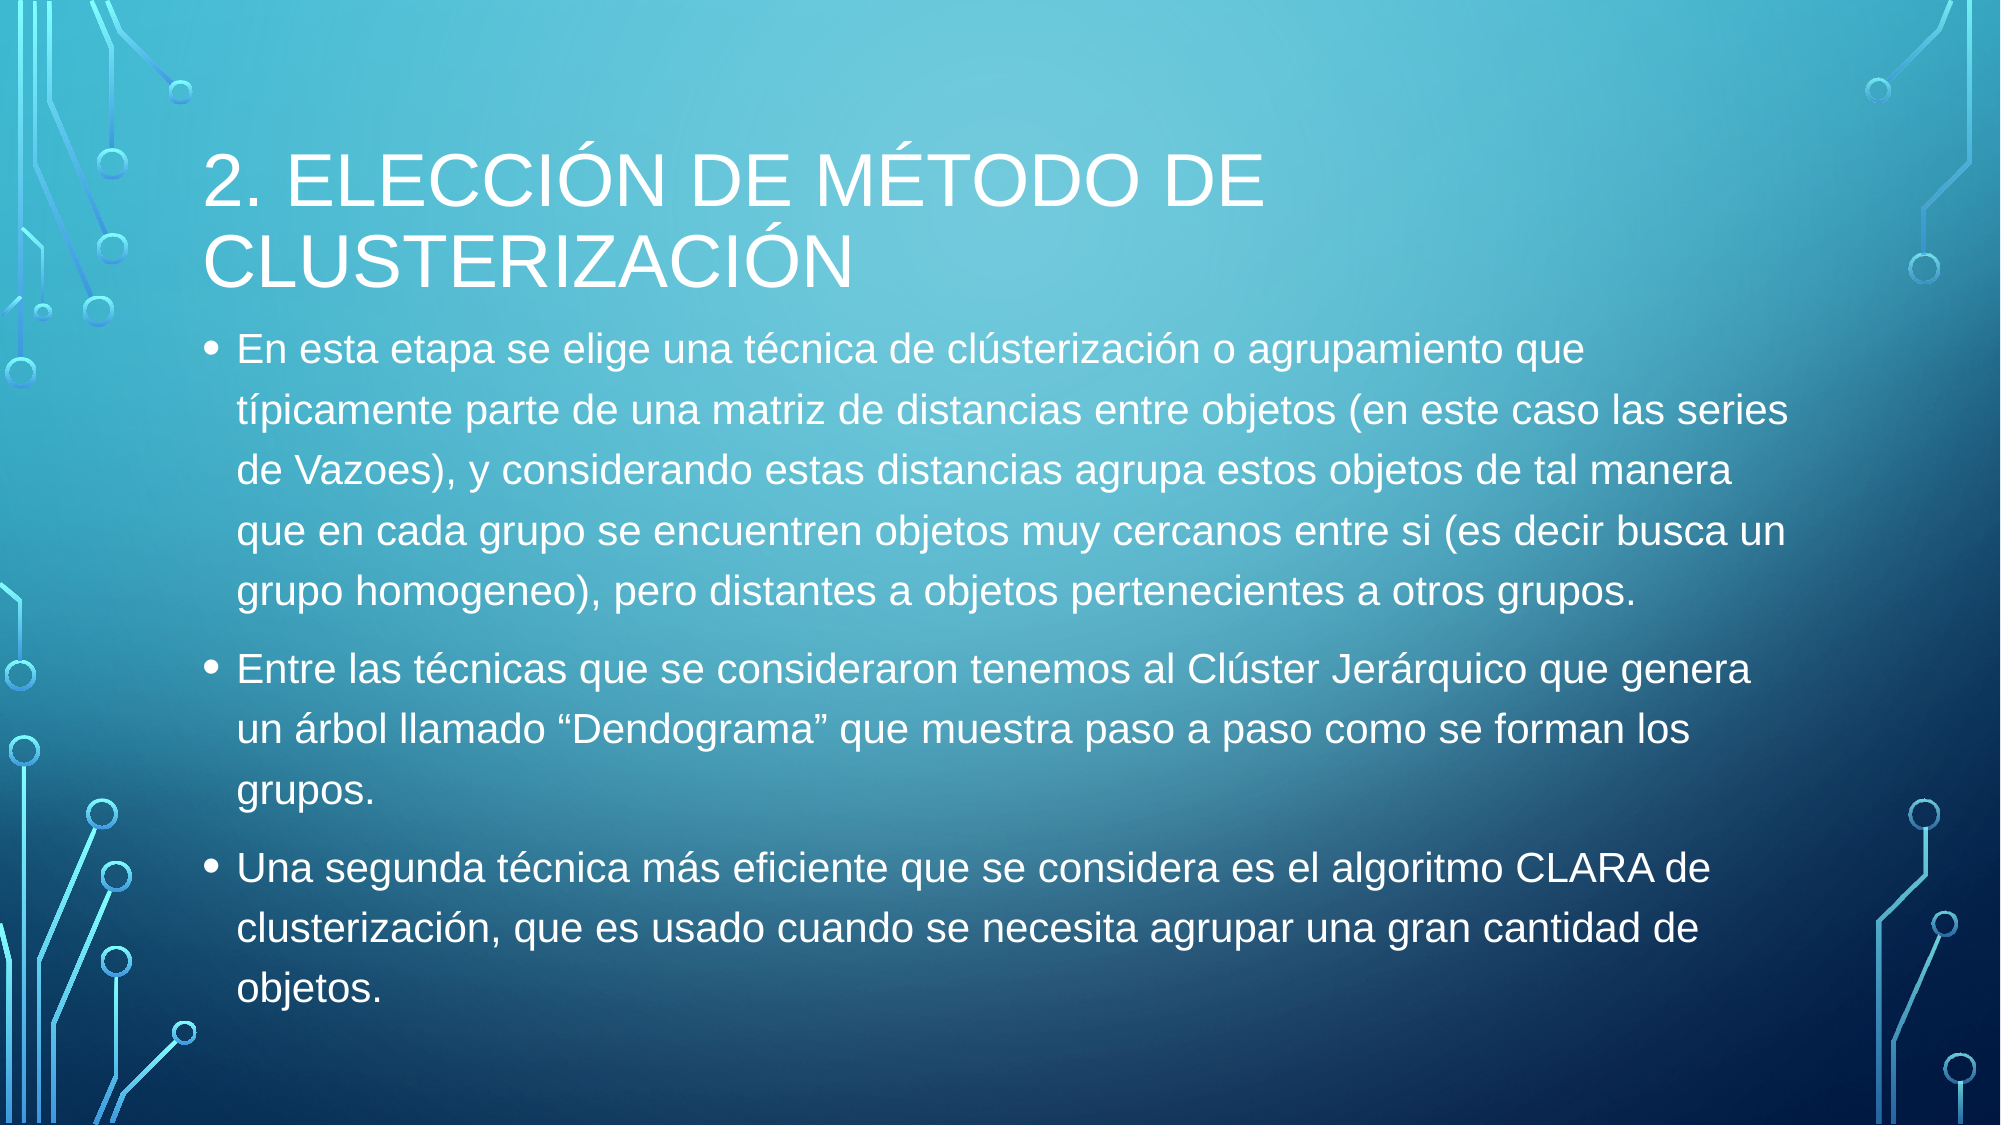

# 2. Elección de método de clusterización
En esta etapa se elige una técnica de clústerización o agrupamiento que típicamente parte de una matriz de distancias entre objetos (en este caso las series de Vazoes), y considerando estas distancias agrupa estos objetos de tal manera que en cada grupo se encuentren objetos muy cercanos entre si (es decir busca un grupo homogeneo), pero distantes a objetos pertenecientes a otros grupos.
Entre las técnicas que se consideraron tenemos al Clúster Jerárquico que genera un árbol llamado “Dendograma” que muestra paso a paso como se forman los grupos.
Una segunda técnica más eficiente que se considera es el algoritmo CLARA de clusterización, que es usado cuando se necesita agrupar una gran cantidad de objetos.